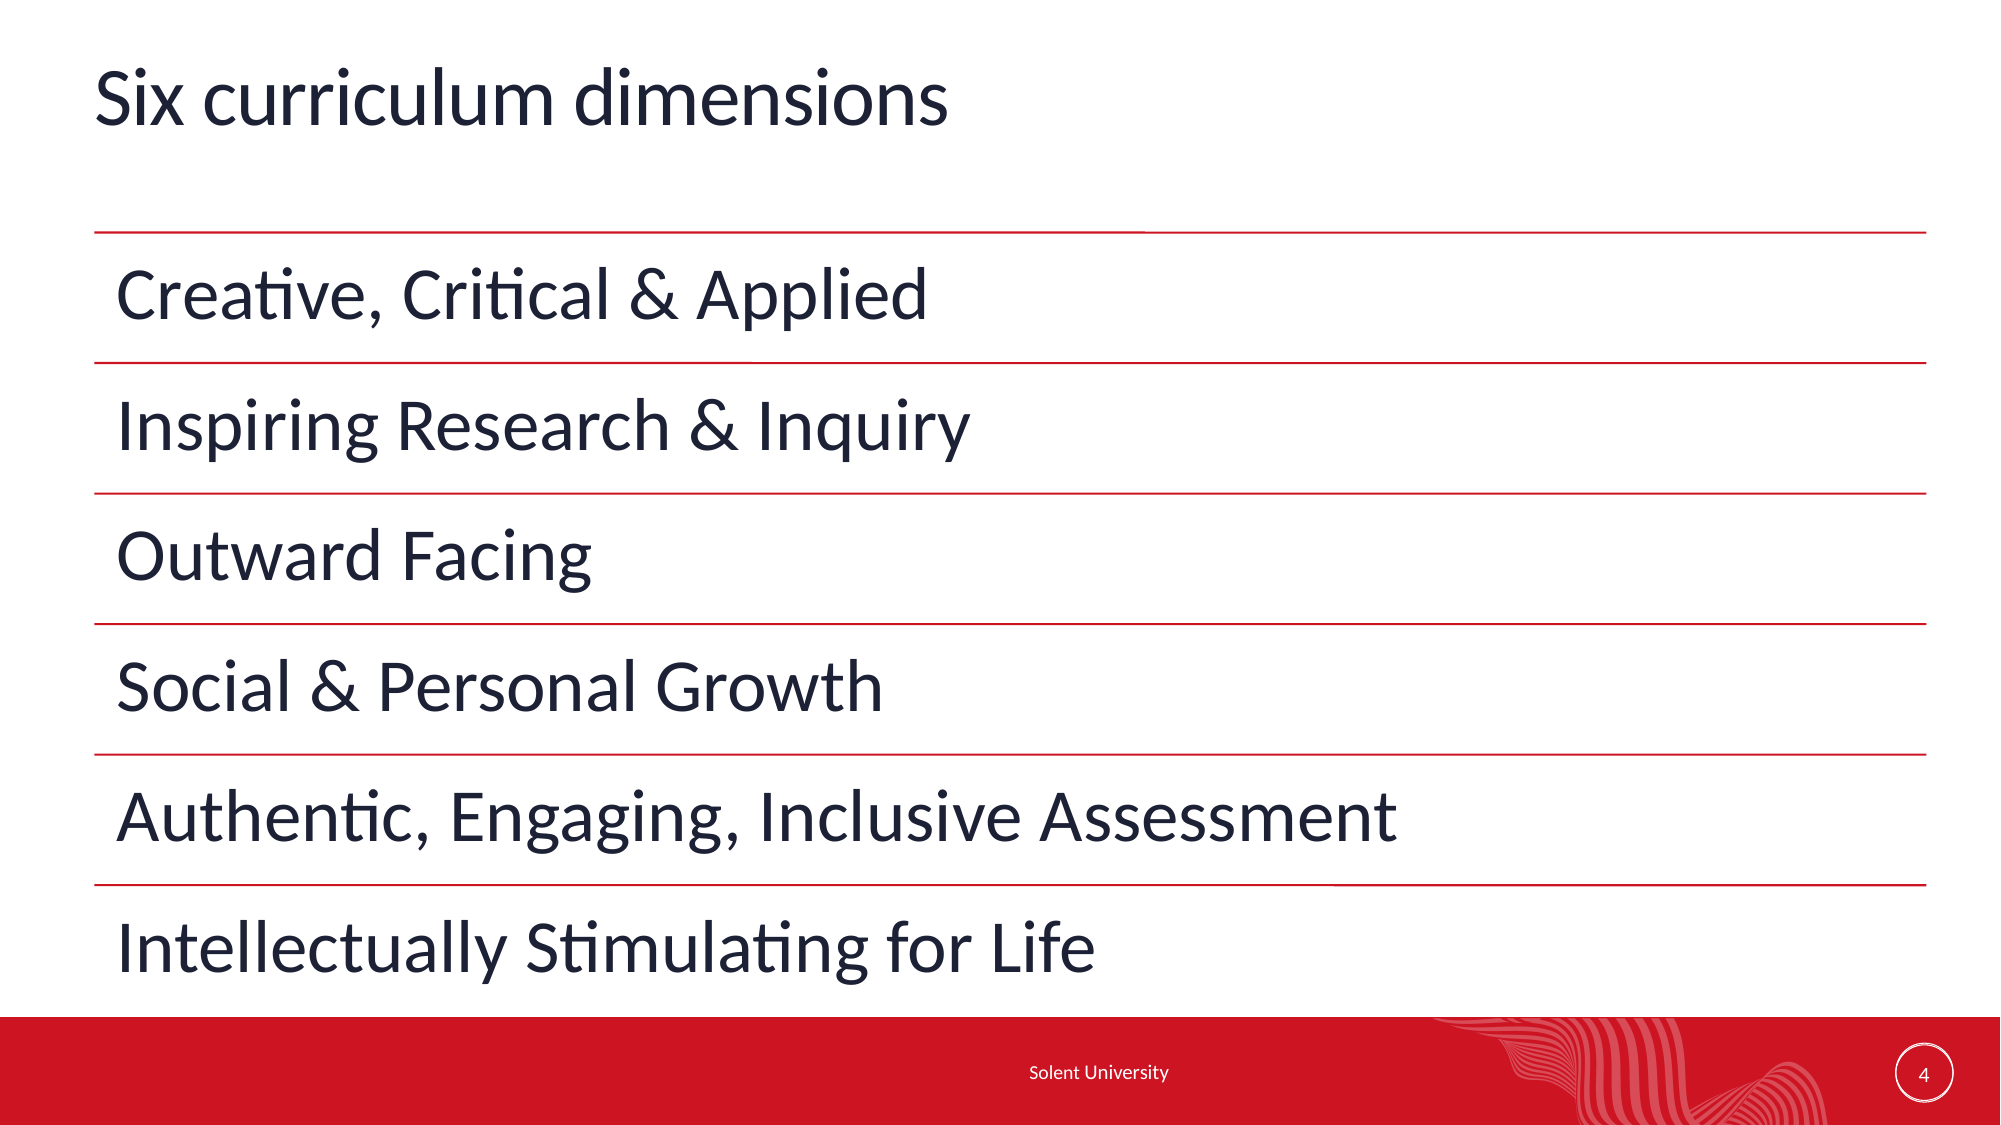

# Six curriculum dimensions
Creative, Critical & Applied
Inspiring Research & Inquiry
Outward Facing
Social & Personal Growth
Authentic, Engaging, Inclusive Assessment
Intellectually Stimulating for Life
4